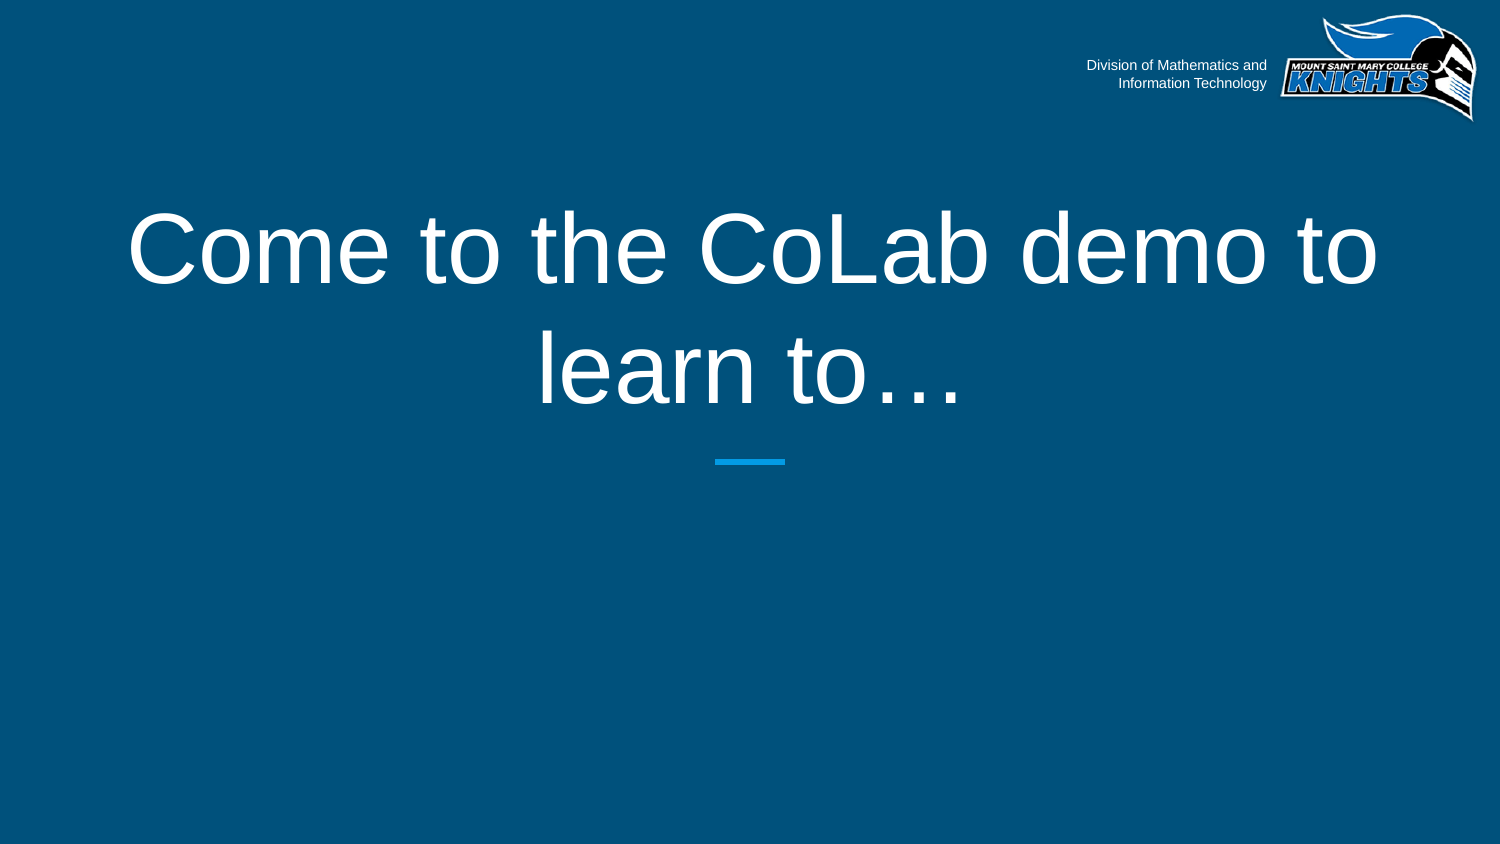

# Come to the CoLab demo to learn to…